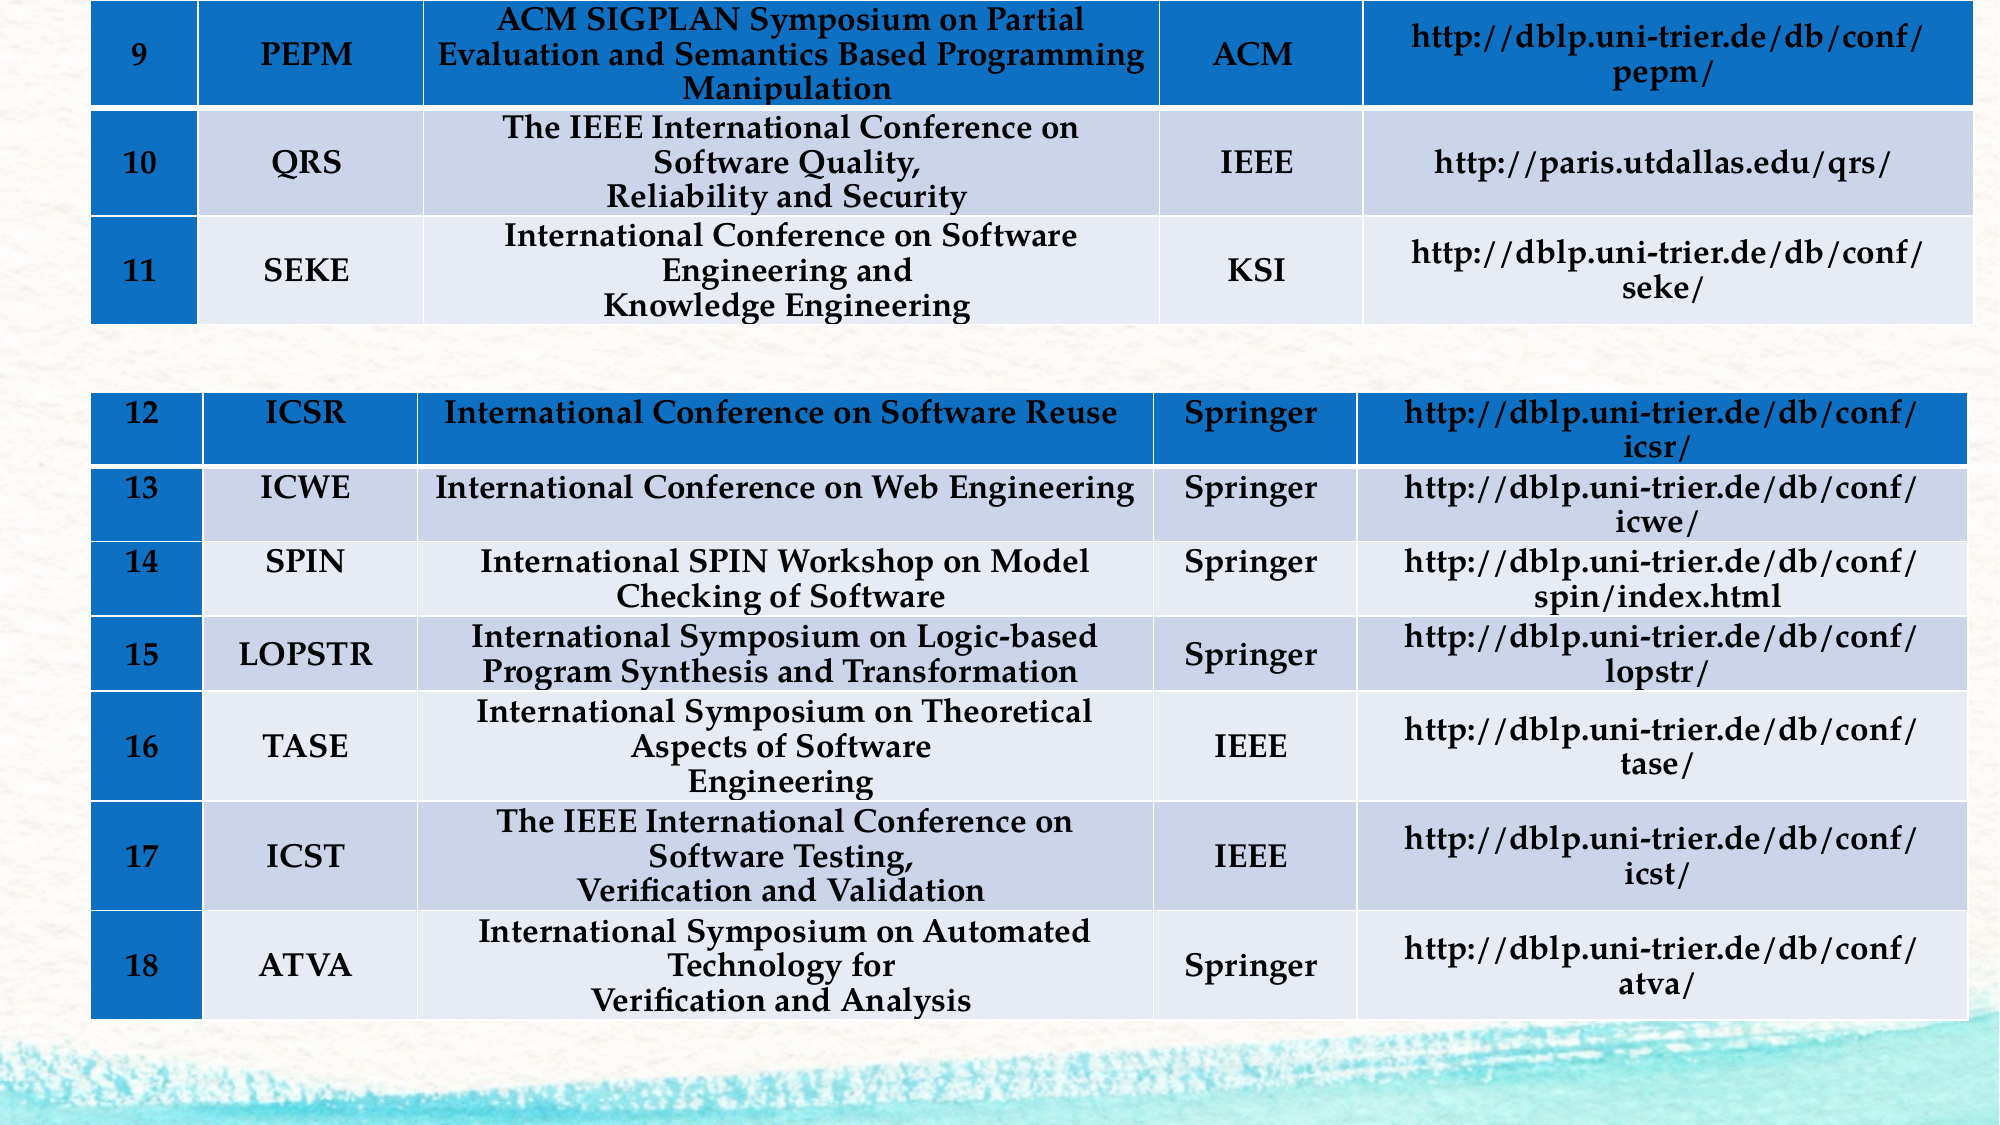

| 9 | PEPM | ACM SIGPLAN Symposium on Partial Evaluation and Semantics Based Programming Manipulation | ACM | http://dblp.uni-trier.de/db/conf/pepm/ |
| --- | --- | --- | --- | --- |
| 10 | QRS | The IEEE International Conference on Software Quality, Reliability and Security | IEEE | http://paris.utdallas.edu/qrs/ |
| 11 | SEKE | International Conference on Software Engineering and Knowledge Engineering | KSI | http://dblp.uni-trier.de/db/conf/seke/ |
| 12 | ICSR | International Conference on Software Reuse | Springer | http://dblp.uni-trier.de/db/conf/icsr/ |
| --- | --- | --- | --- | --- |
| 13 | ICWE | International Conference on Web Engineering | Springer | http://dblp.uni-trier.de/db/conf/icwe/ |
| 14 | SPIN | International SPIN Workshop on Model Checking of Software | Springer | http://dblp.uni-trier.de/db/conf/spin/index.html |
| 15 | LOPSTR | International Symposium on Logic-based Program Synthesis and Transformation | Springer | http://dblp.uni-trier.de/db/conf/lopstr/ |
| 16 | TASE | International Symposium on Theoretical Aspects of Software Engineering | IEEE | http://dblp.uni-trier.de/db/conf/tase/ |
| 17 | ICST | The IEEE International Conference on Software Testing, Verification and Validation | IEEE | http://dblp.uni-trier.de/db/conf/icst/ |
| 18 | ATVA | International Symposium on Automated Technology for Verification and Analysis | Springer | http://dblp.uni-trier.de/db/conf/atva/ |